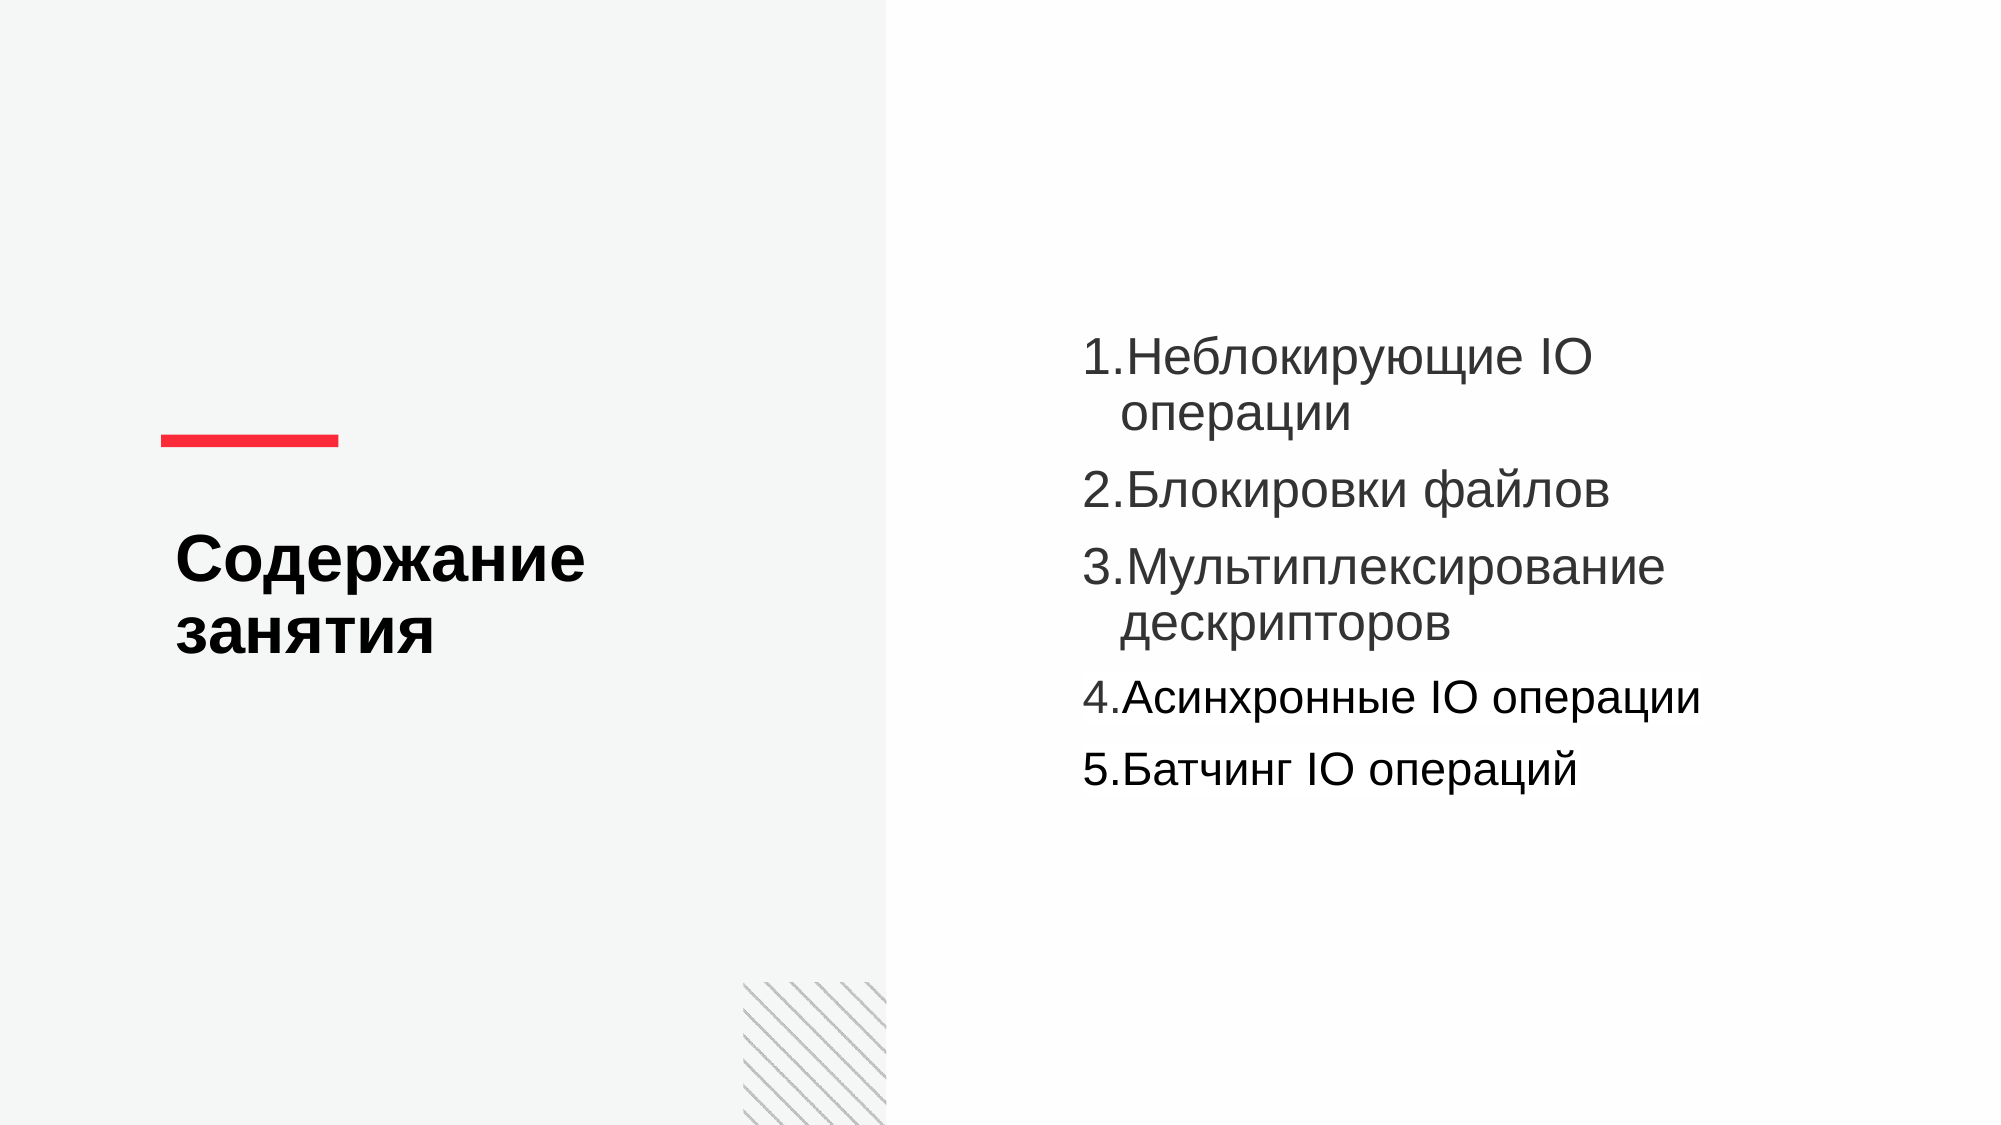

Неблокирующие IO операции
Блокировки файлов
Мультиплексирование дескрипторов
Асинхронные IO операции
Батчинг IO операций
Содержание занятия